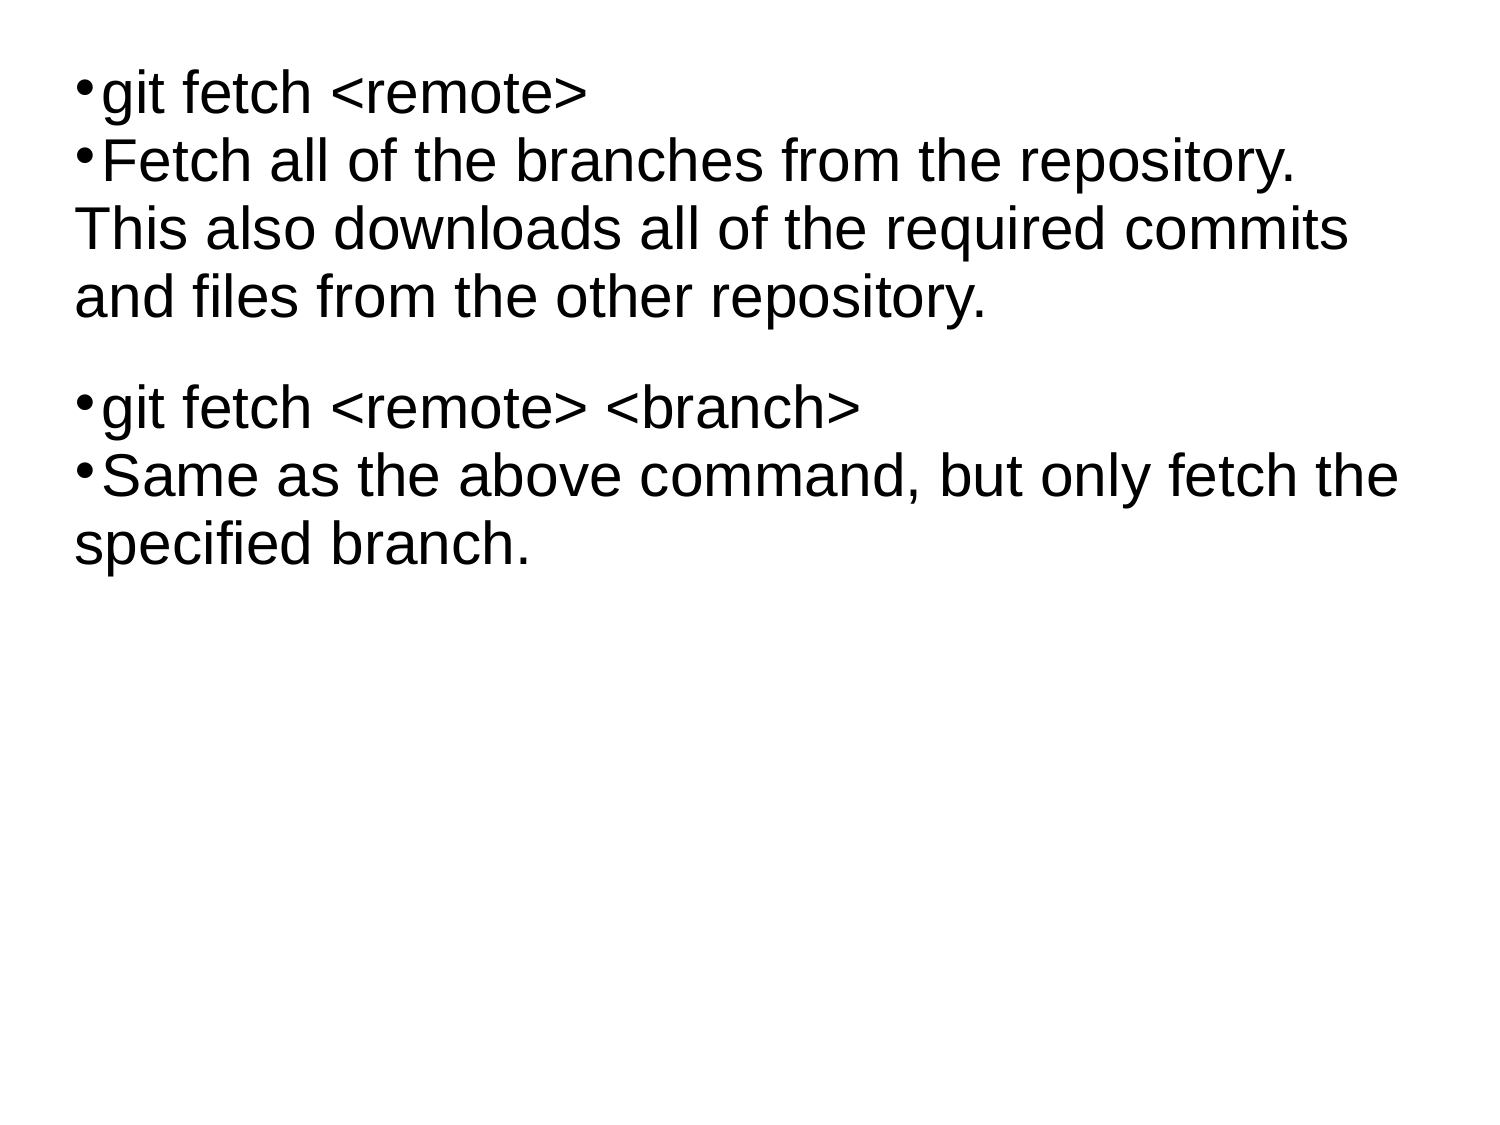

git fetch <remote>
Fetch all of the branches from the repository. This also downloads all of the required commits and files from the other repository.

git fetch <remote> <branch>
Same as the above command, but only fetch the specified branch.